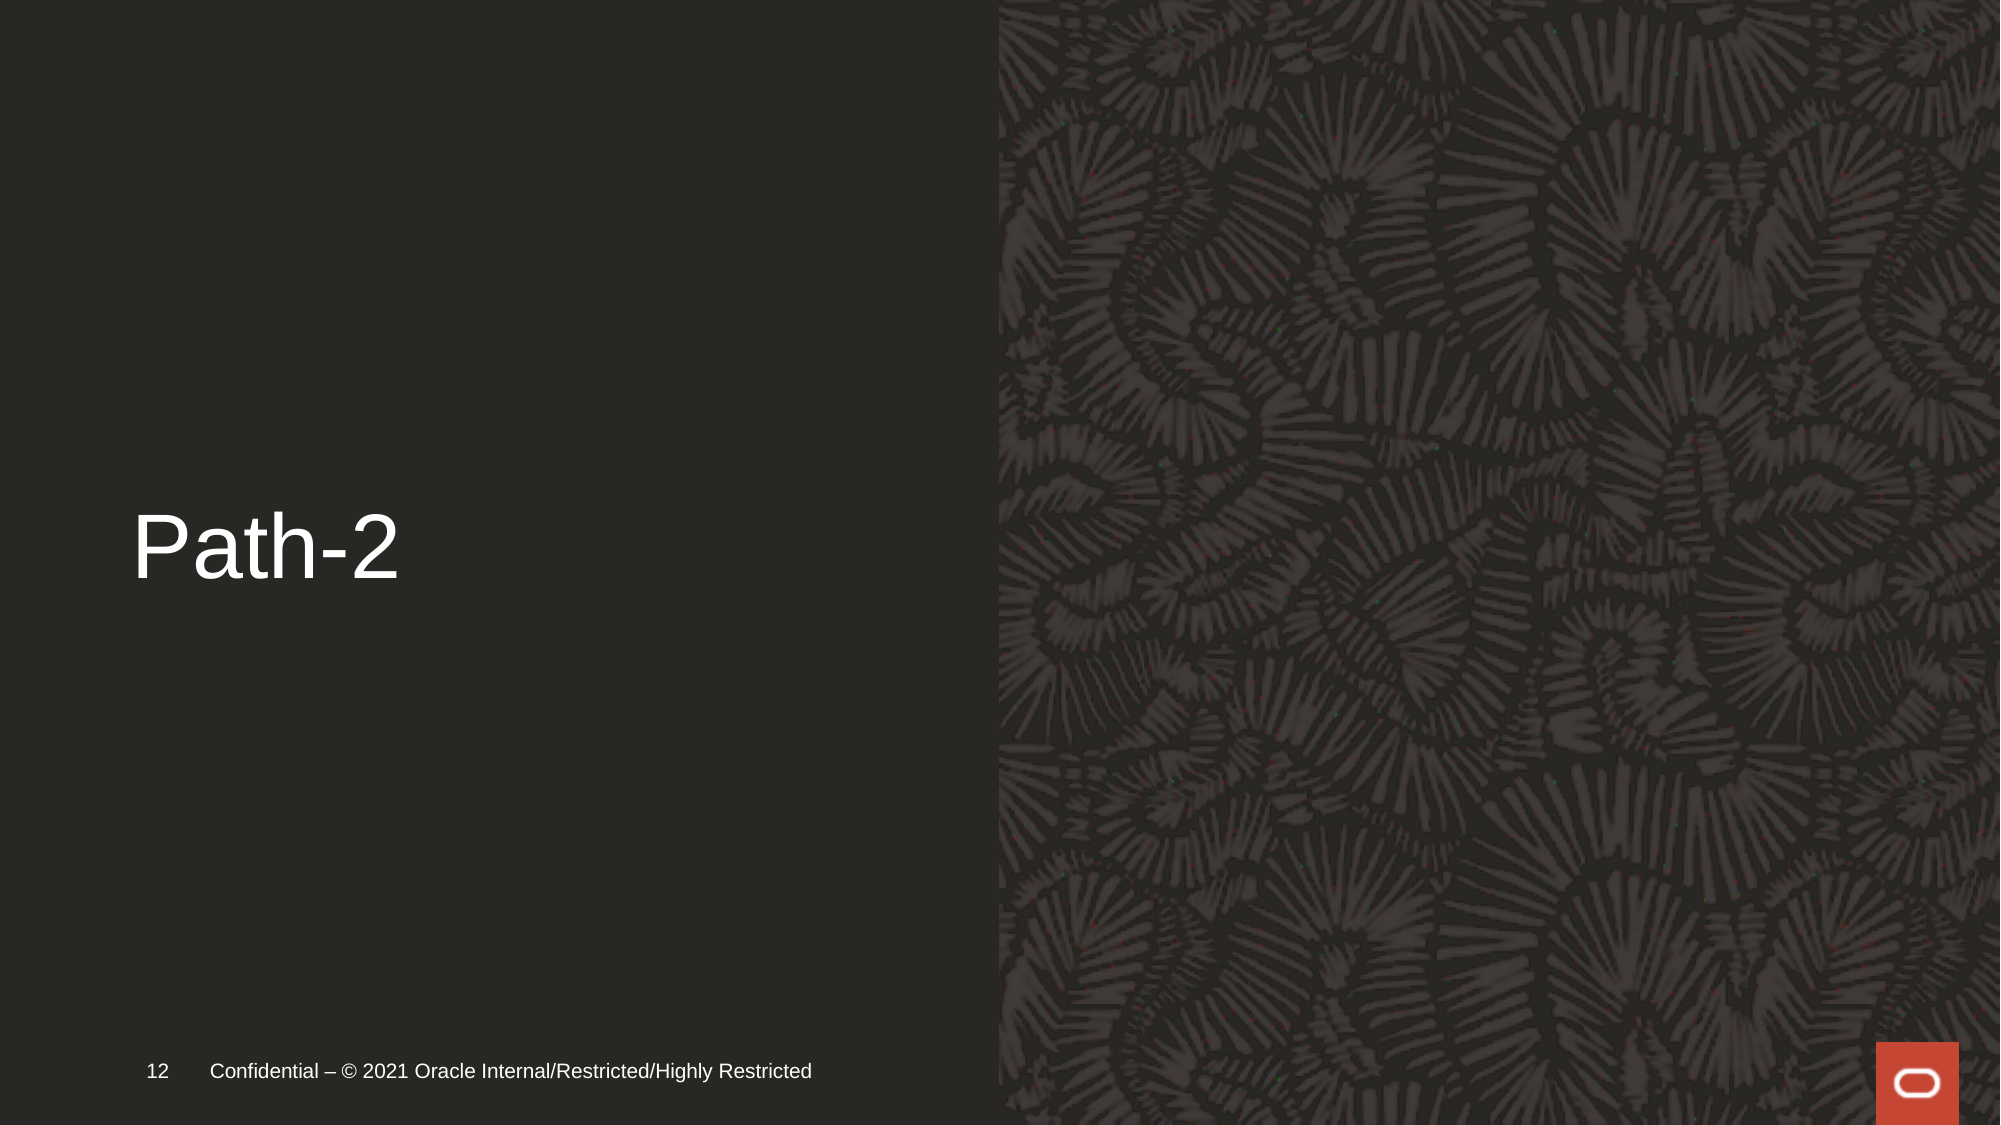

Path-2
12
Confidential – © 2021 Oracle Internal/Restricted/Highly Restricted